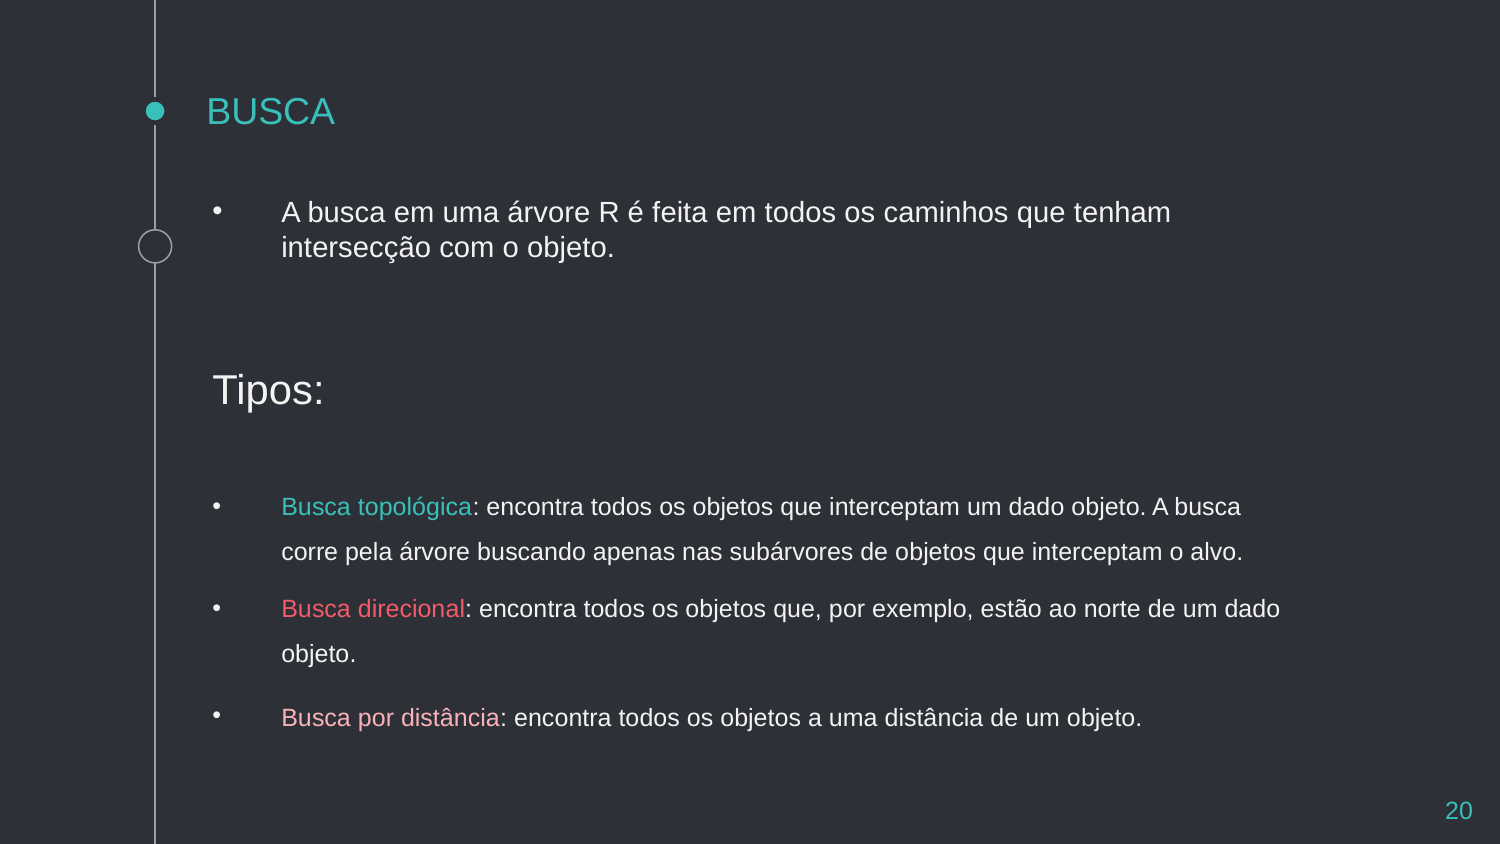

# BUSCA
A busca em uma árvore R é feita em todos os caminhos que tenham intersecção com o objeto.

Tipos:
Busca topológica: encontra todos os objetos que interceptam um dado objeto. A busca corre pela árvore buscando apenas nas subárvores de objetos que interceptam o alvo.
Busca direcional: encontra todos os objetos que, por exemplo, estão ao norte de um dado objeto.
Busca por distância: encontra todos os objetos a uma distância de um objeto.
20